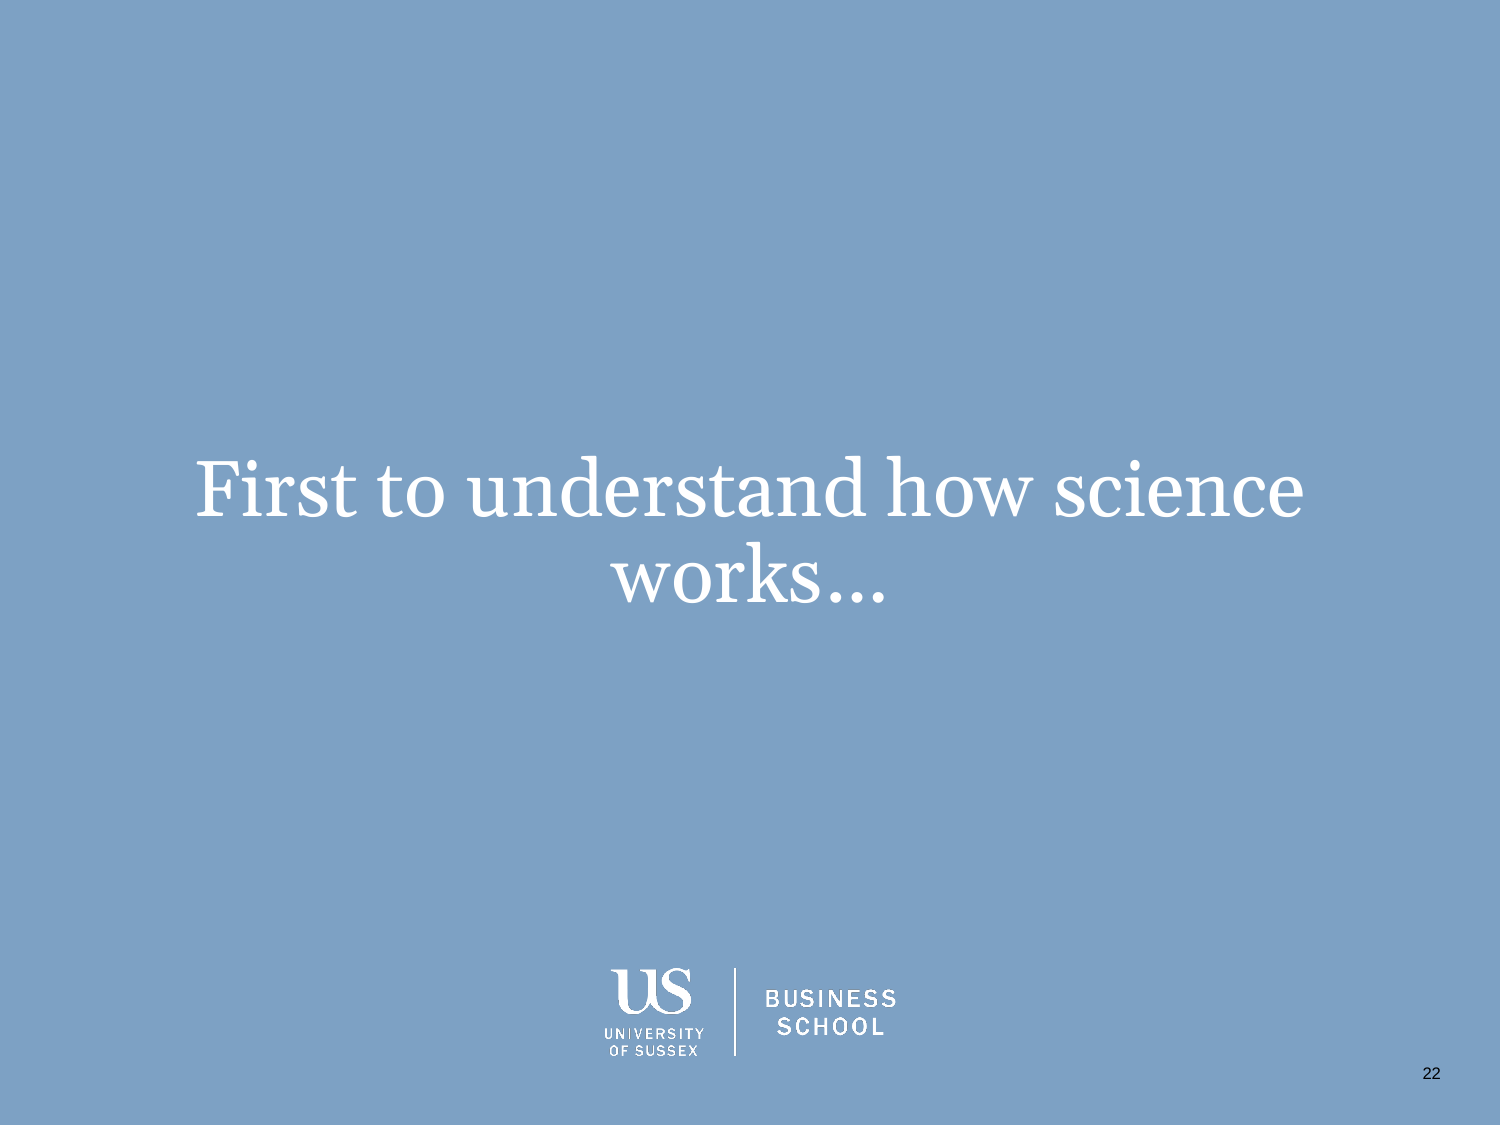

# First to understand how science works…